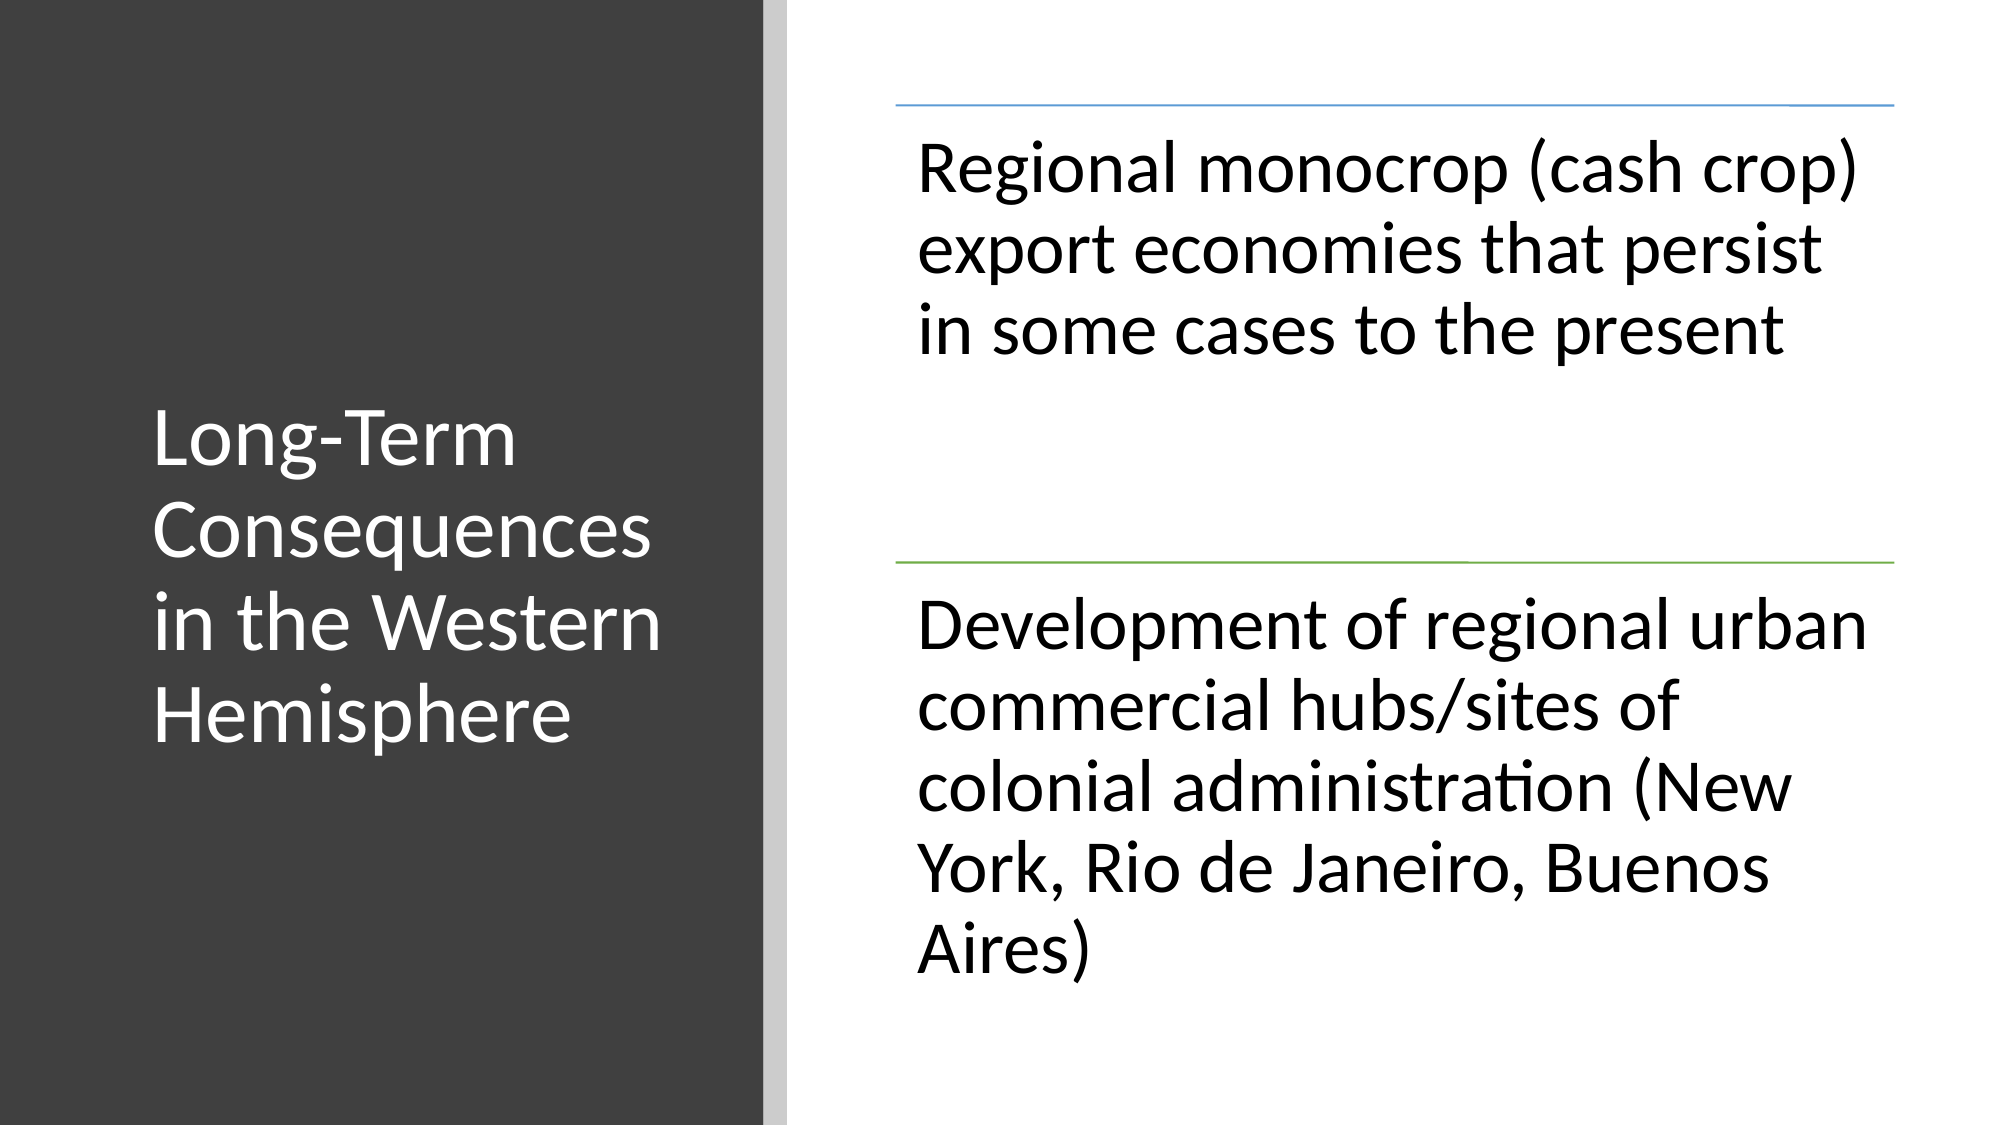

Regional monocrop (cash crop) export economies that persist in some cases to the present
Development of regional urban commercial hubs/sites of colonial administration (New York, Rio de Janeiro, Buenos Aires)
# Long-Term Consequences in the Western Hemisphere